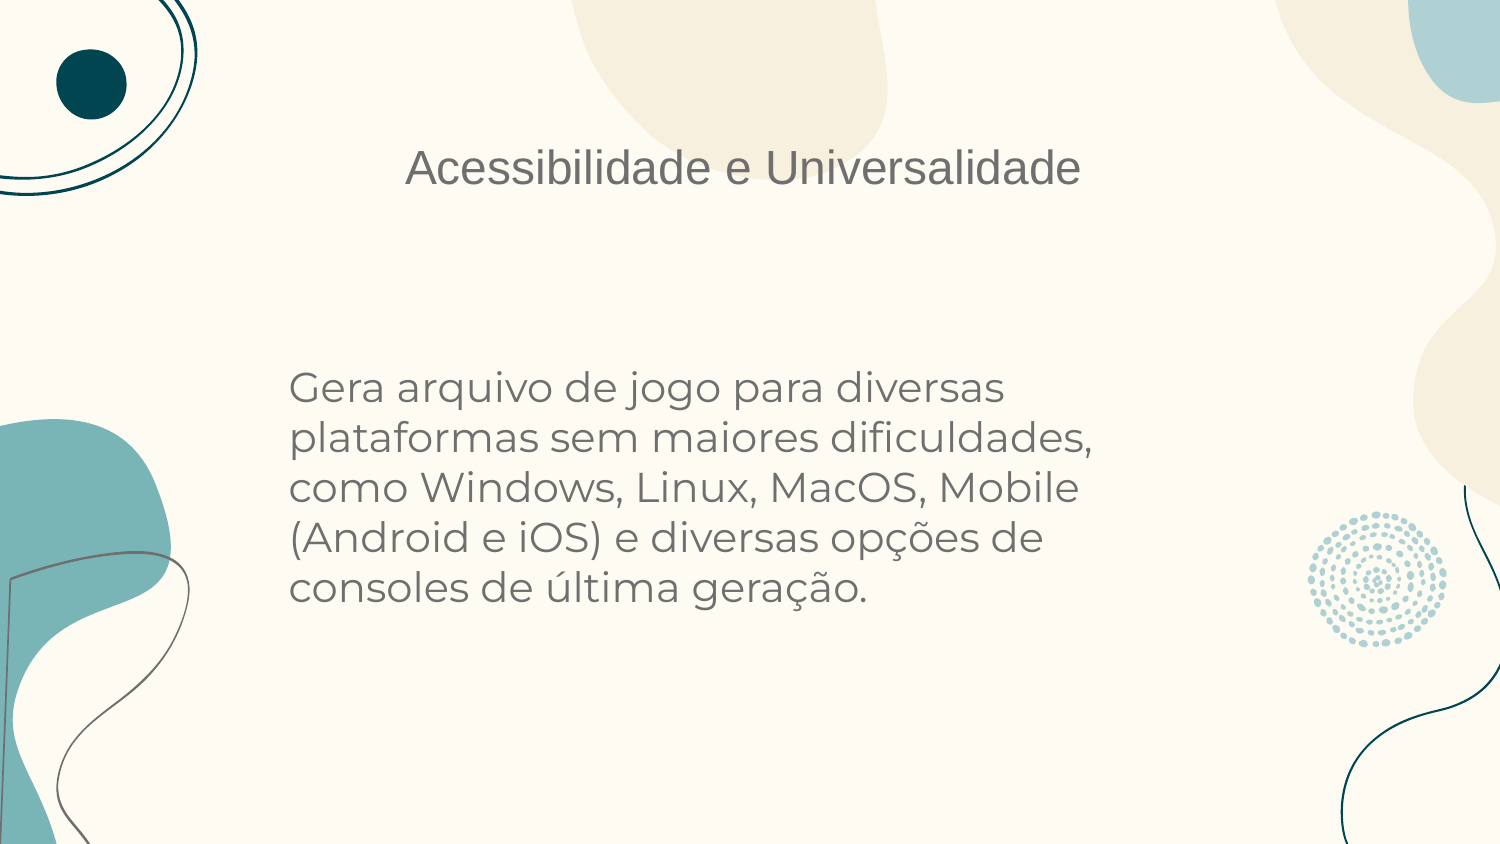

# Acessibilidade e Universalidade
Gera arquivo de jogo para diversas plataformas sem maiores dificuldades, como Windows, Linux, MacOS, Mobile (Android e iOS) e diversas opções de consoles de última geração.